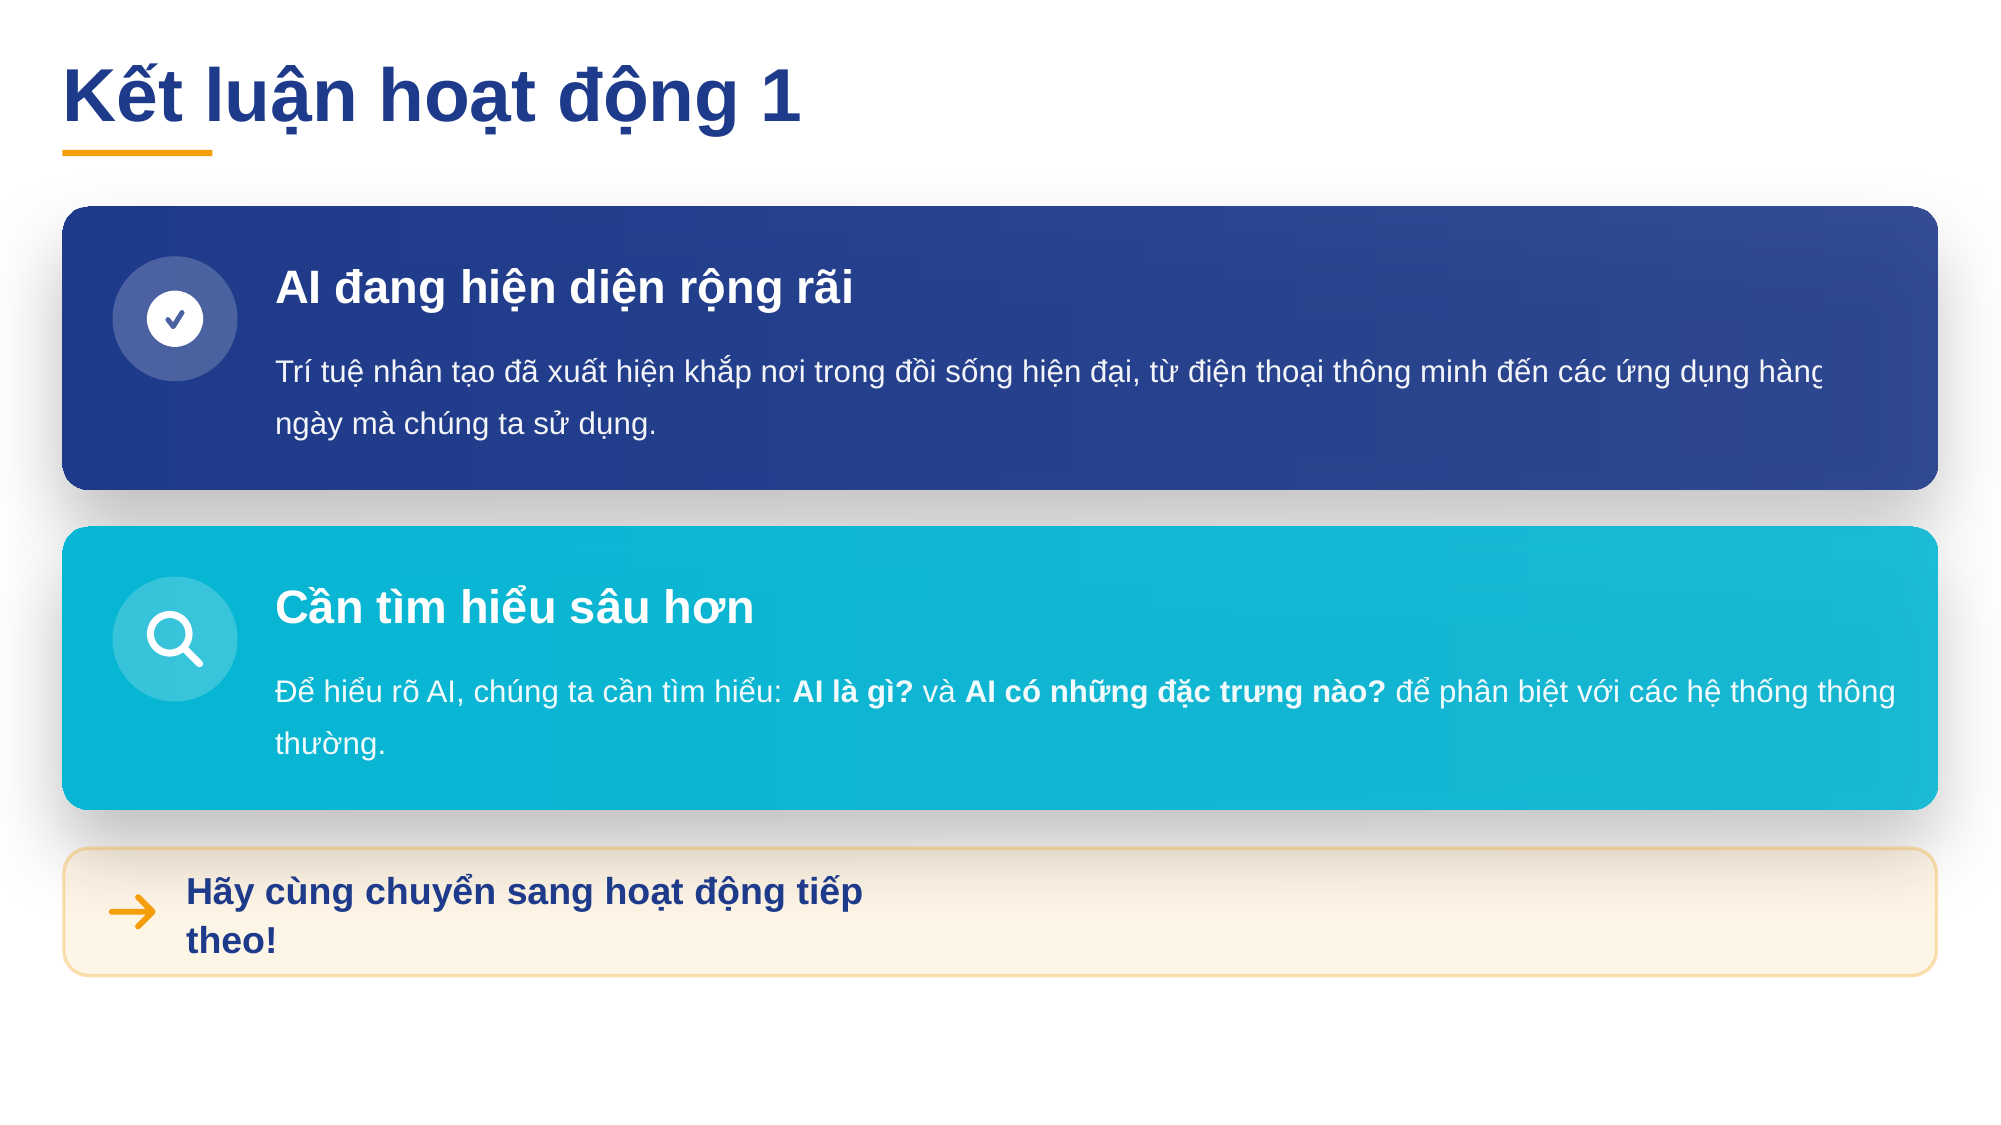

Kết luận hoạt động 1

AI đang hiện diện rộng rãi

Trí tuệ nhân tạo đã xuất hiện khắp nơi trong đồi sống hiện đại, từ điện thoại thông minh đến các ứng dụng hàng ngày mà chúng ta sử dụng.

Cần tìm hiểu sâu hơn

Để hiểu rõ AI, chúng ta cần tìm hiểu: AI là gì? và AI có những đặc trưng nào? để phân biệt với các hệ thống thông thường.

Hãy cùng chuyển sang hoạt động tiếp theo!